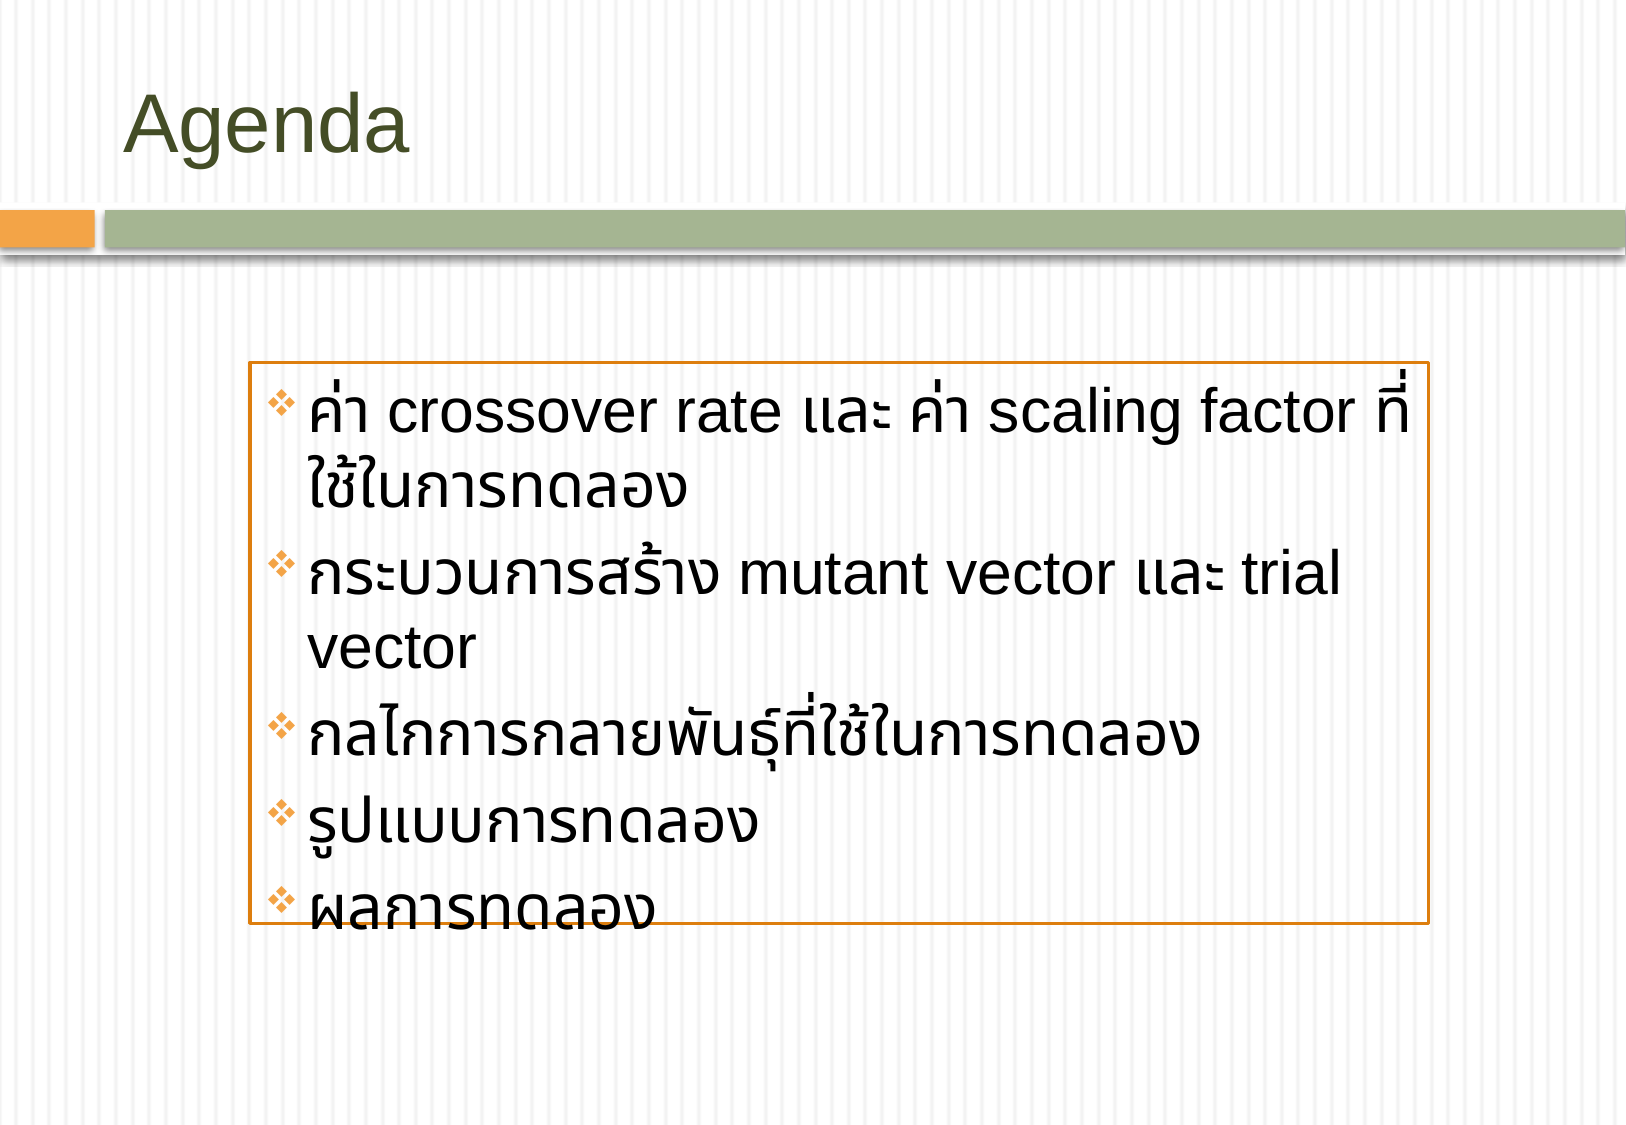

# Agenda
ค่า crossover rate และ ค่า scaling factor ที่ใช้ในการทดลอง
กระบวนการสร้าง mutant vector และ trial vector
กลไกการกลายพันธุ์ที่ใช้ในการทดลอง
รูปแบบการทดลอง
ผลการทดลอง